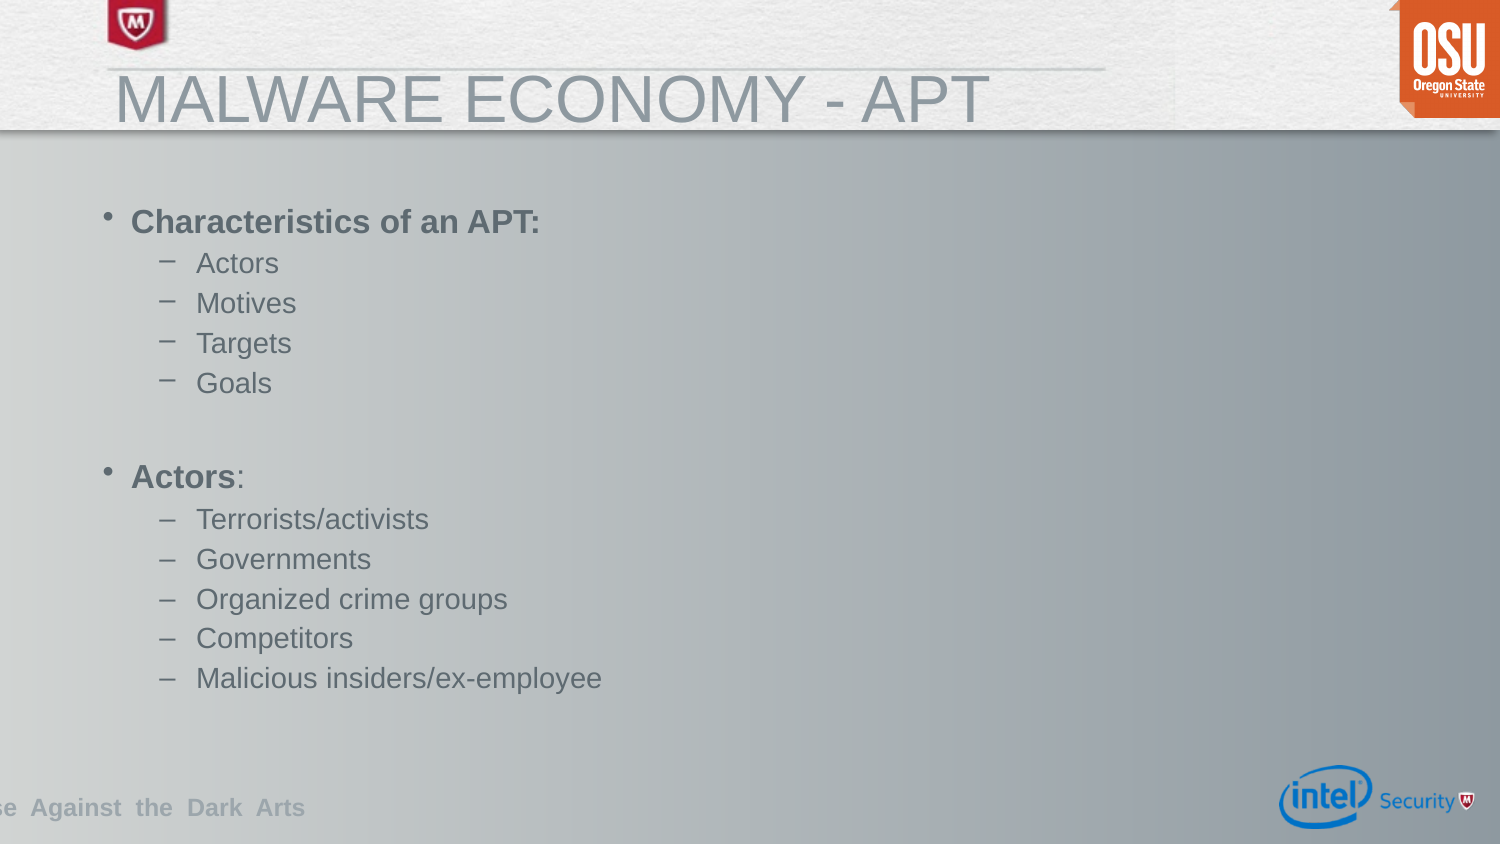

# Malware Economy - APT
Characteristics of an APT:
Actors
Motives
Targets
Goals

Actors:
Terrorists/activists
Governments
Organized crime groups
Competitors
Malicious insiders/ex-employee